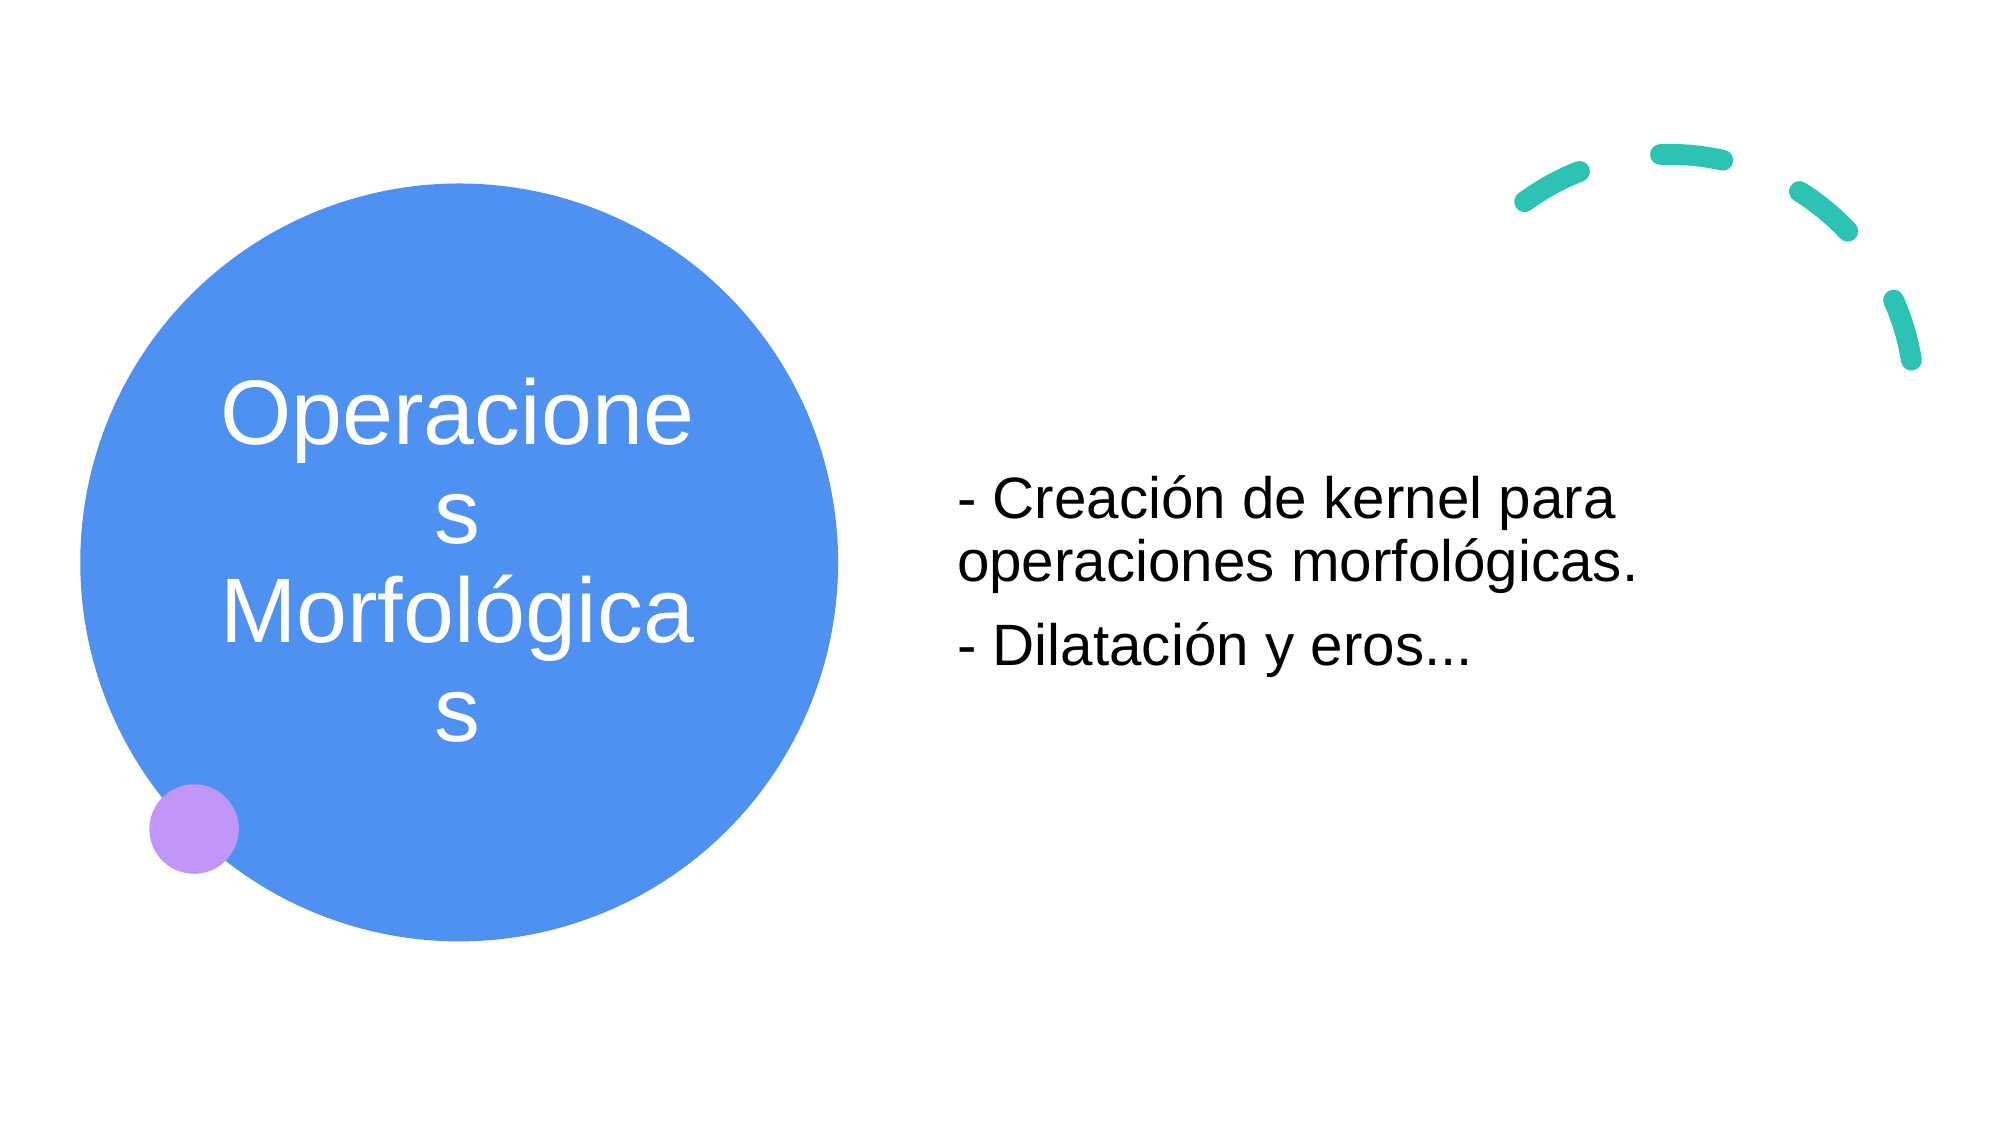

# Operaciones Morfológicas
- Creación de kernel para operaciones morfológicas.
- Dilatación y eros...